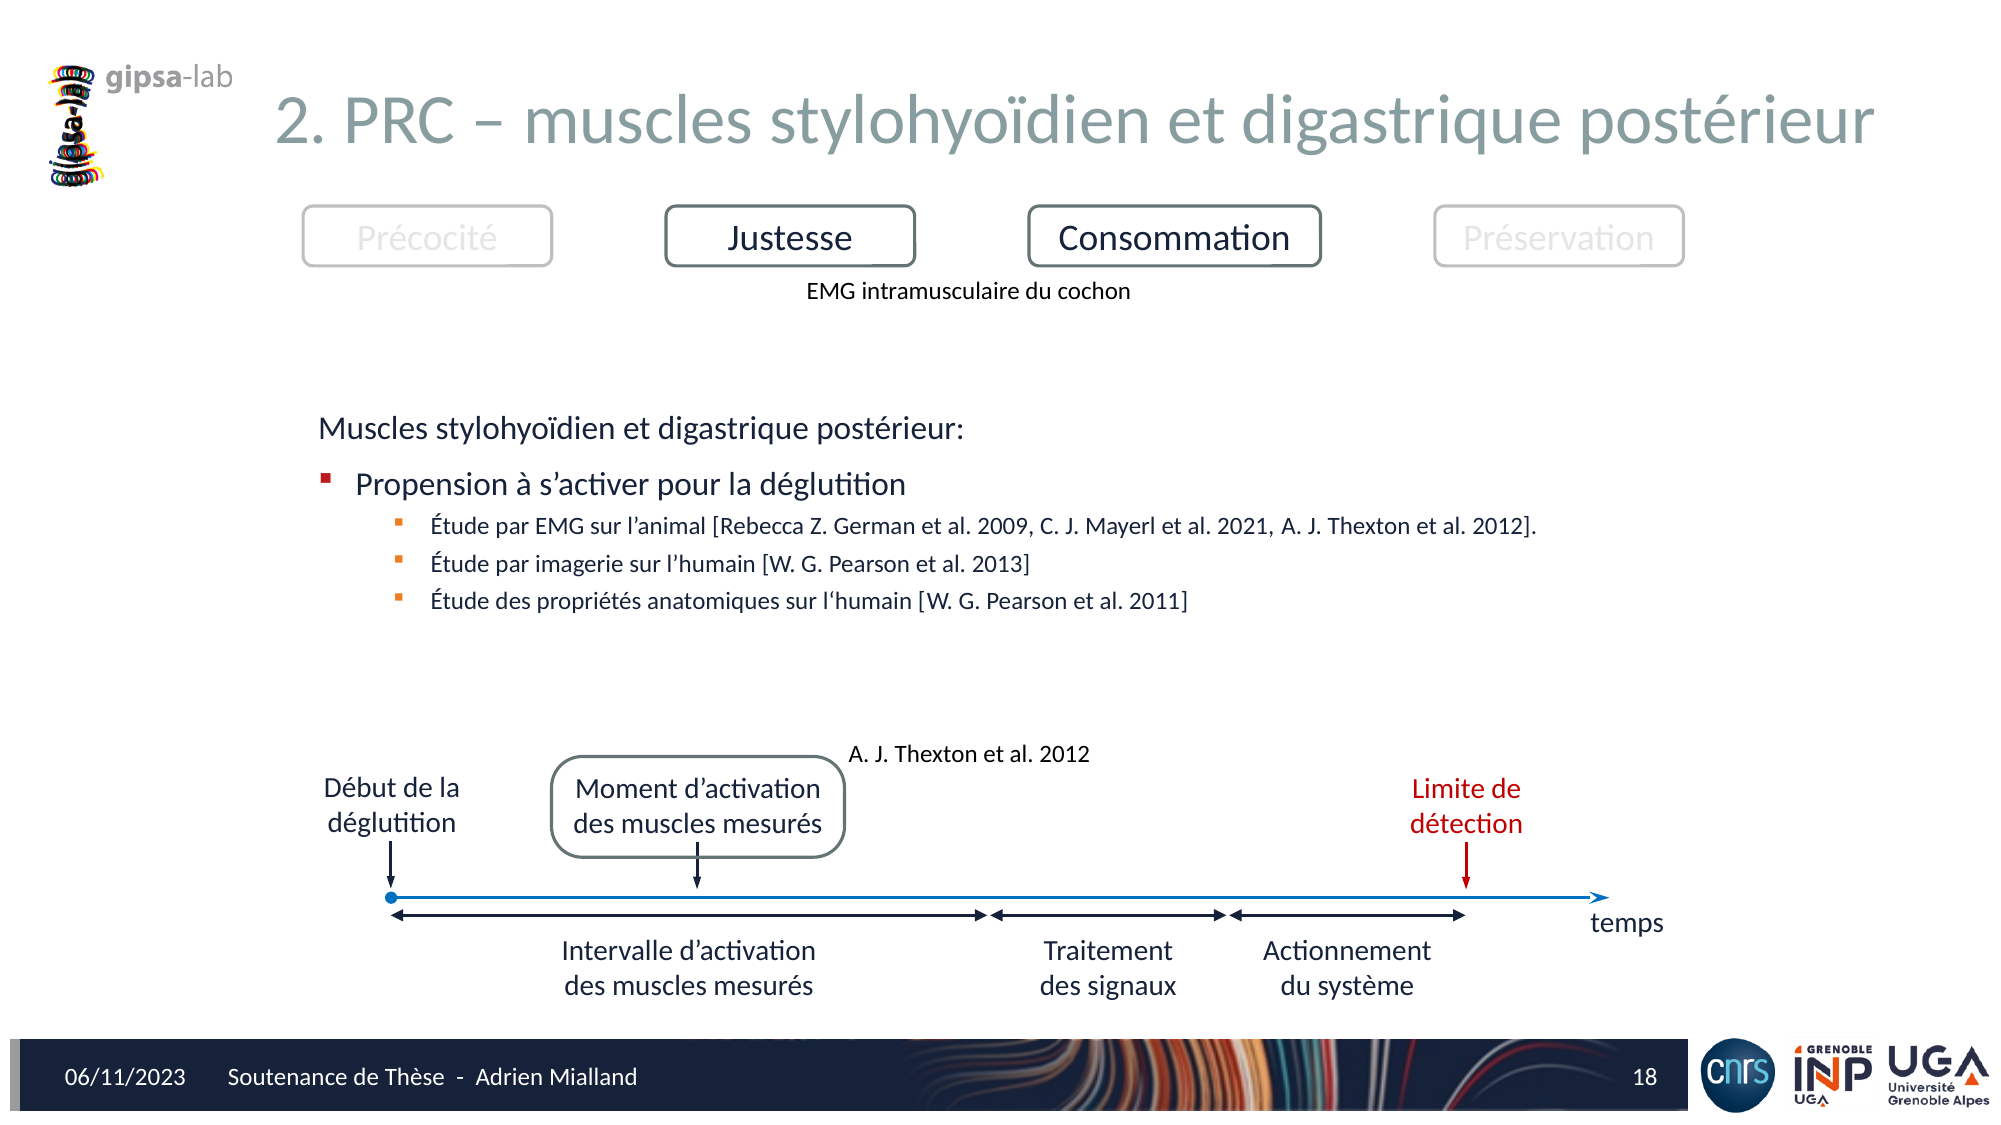

# 2. PRC – muscles stylohyoïdien et digastrique postérieur
Précocité
Justesse
Consommation
Préservation
EMG intramusculaire du cochon
Muscles stylohyoïdien et digastrique postérieur:
Propension à s’activer pour la déglutition
Étude par EMG sur l’animal [Rebecca Z. German et al. 2009, C. J. Mayerl et al. 2021, A. J. Thexton et al. 2012].
Étude par imagerie sur l’humain [W. G. Pearson et al. 2013]
Étude des propriétés anatomiques sur l‘humain [W. G. Pearson et al. 2011]
A. J. Thexton et al. 2012

Début de la
déglutition
Moment d’activation
des muscles mesurés
Limite de
détection
temps
Traitement
des signaux
Actionnement
du système
Intervalle d’activation
des muscles mesurés
06/11/2023
18
Soutenance de Thèse  -  Adrien Mialland